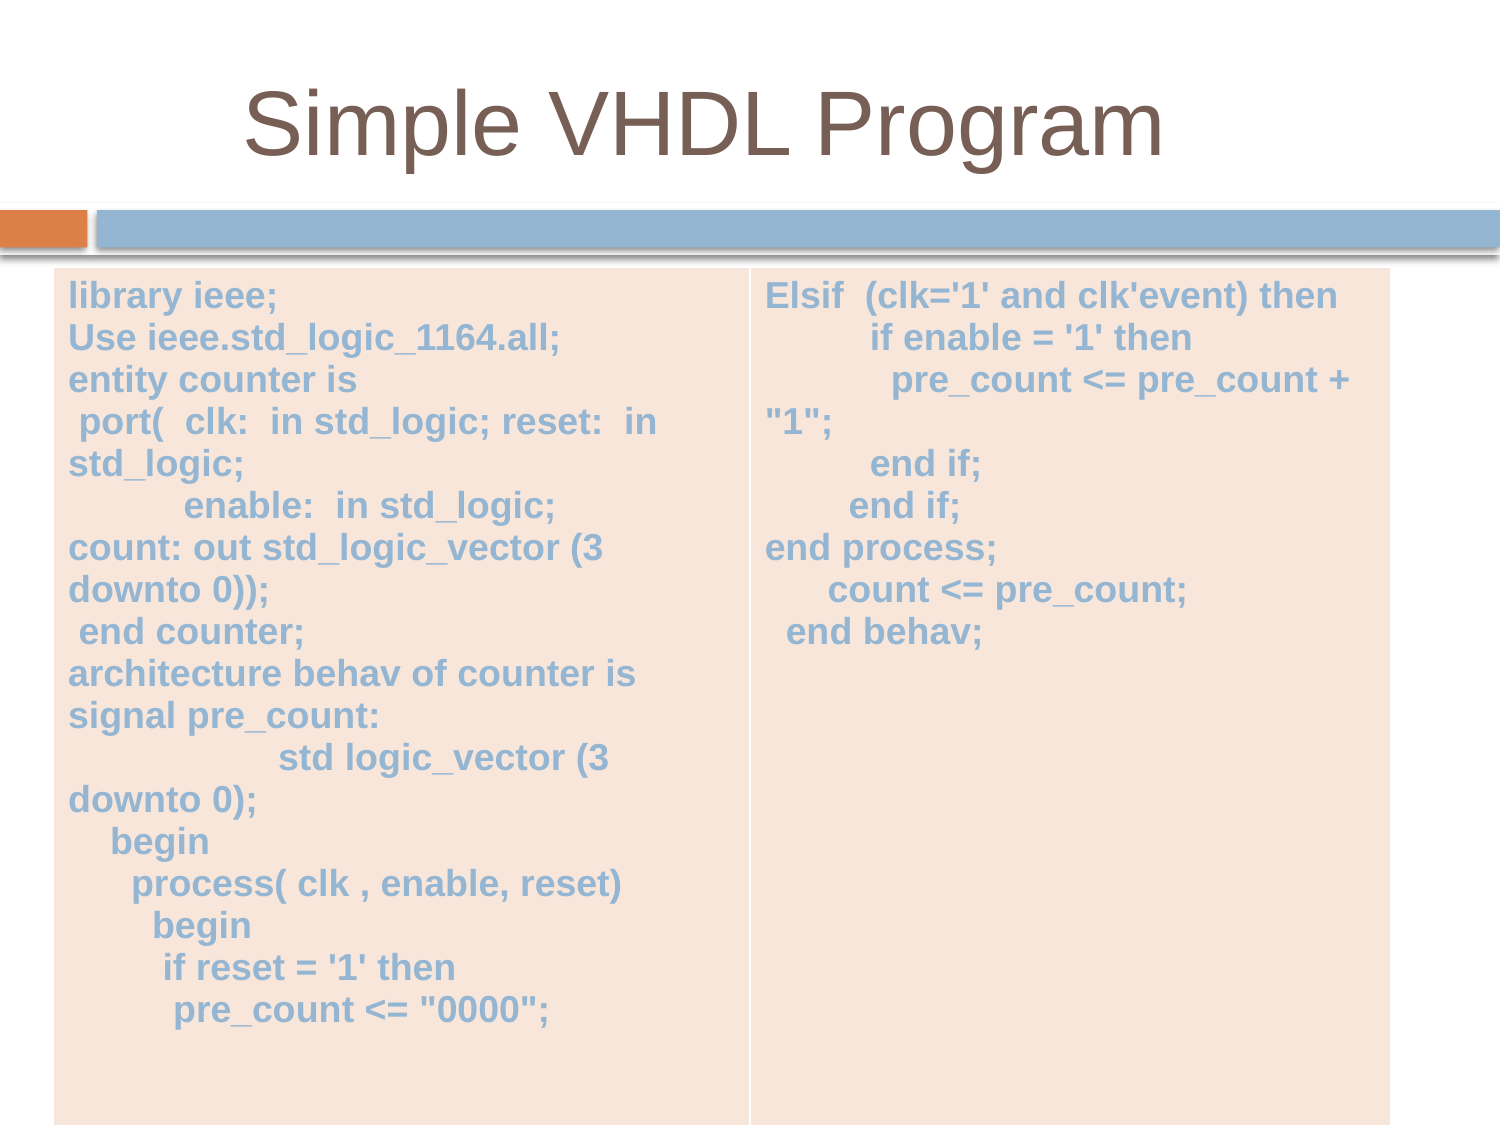

# Simple VHDL Program
| library ieee; Use ieee.std\_logic\_1164.all; entity counter is port( clk: in std\_logic; reset: in std\_logic; enable: in std\_logic; count: out std\_logic\_vector (3 downto 0)); end counter; architecture behav of counter is signal pre\_count: std logic\_vector (3 downto 0); begin process( clk , enable, reset) begin if reset = '1' then pre\_count <= "0000"; | Elsif (clk='1' and clk'event) then if enable = '1' then pre\_count <= pre\_count + "1"; end if; end if; end process; count <= pre\_count; end behav; |
| --- | --- |